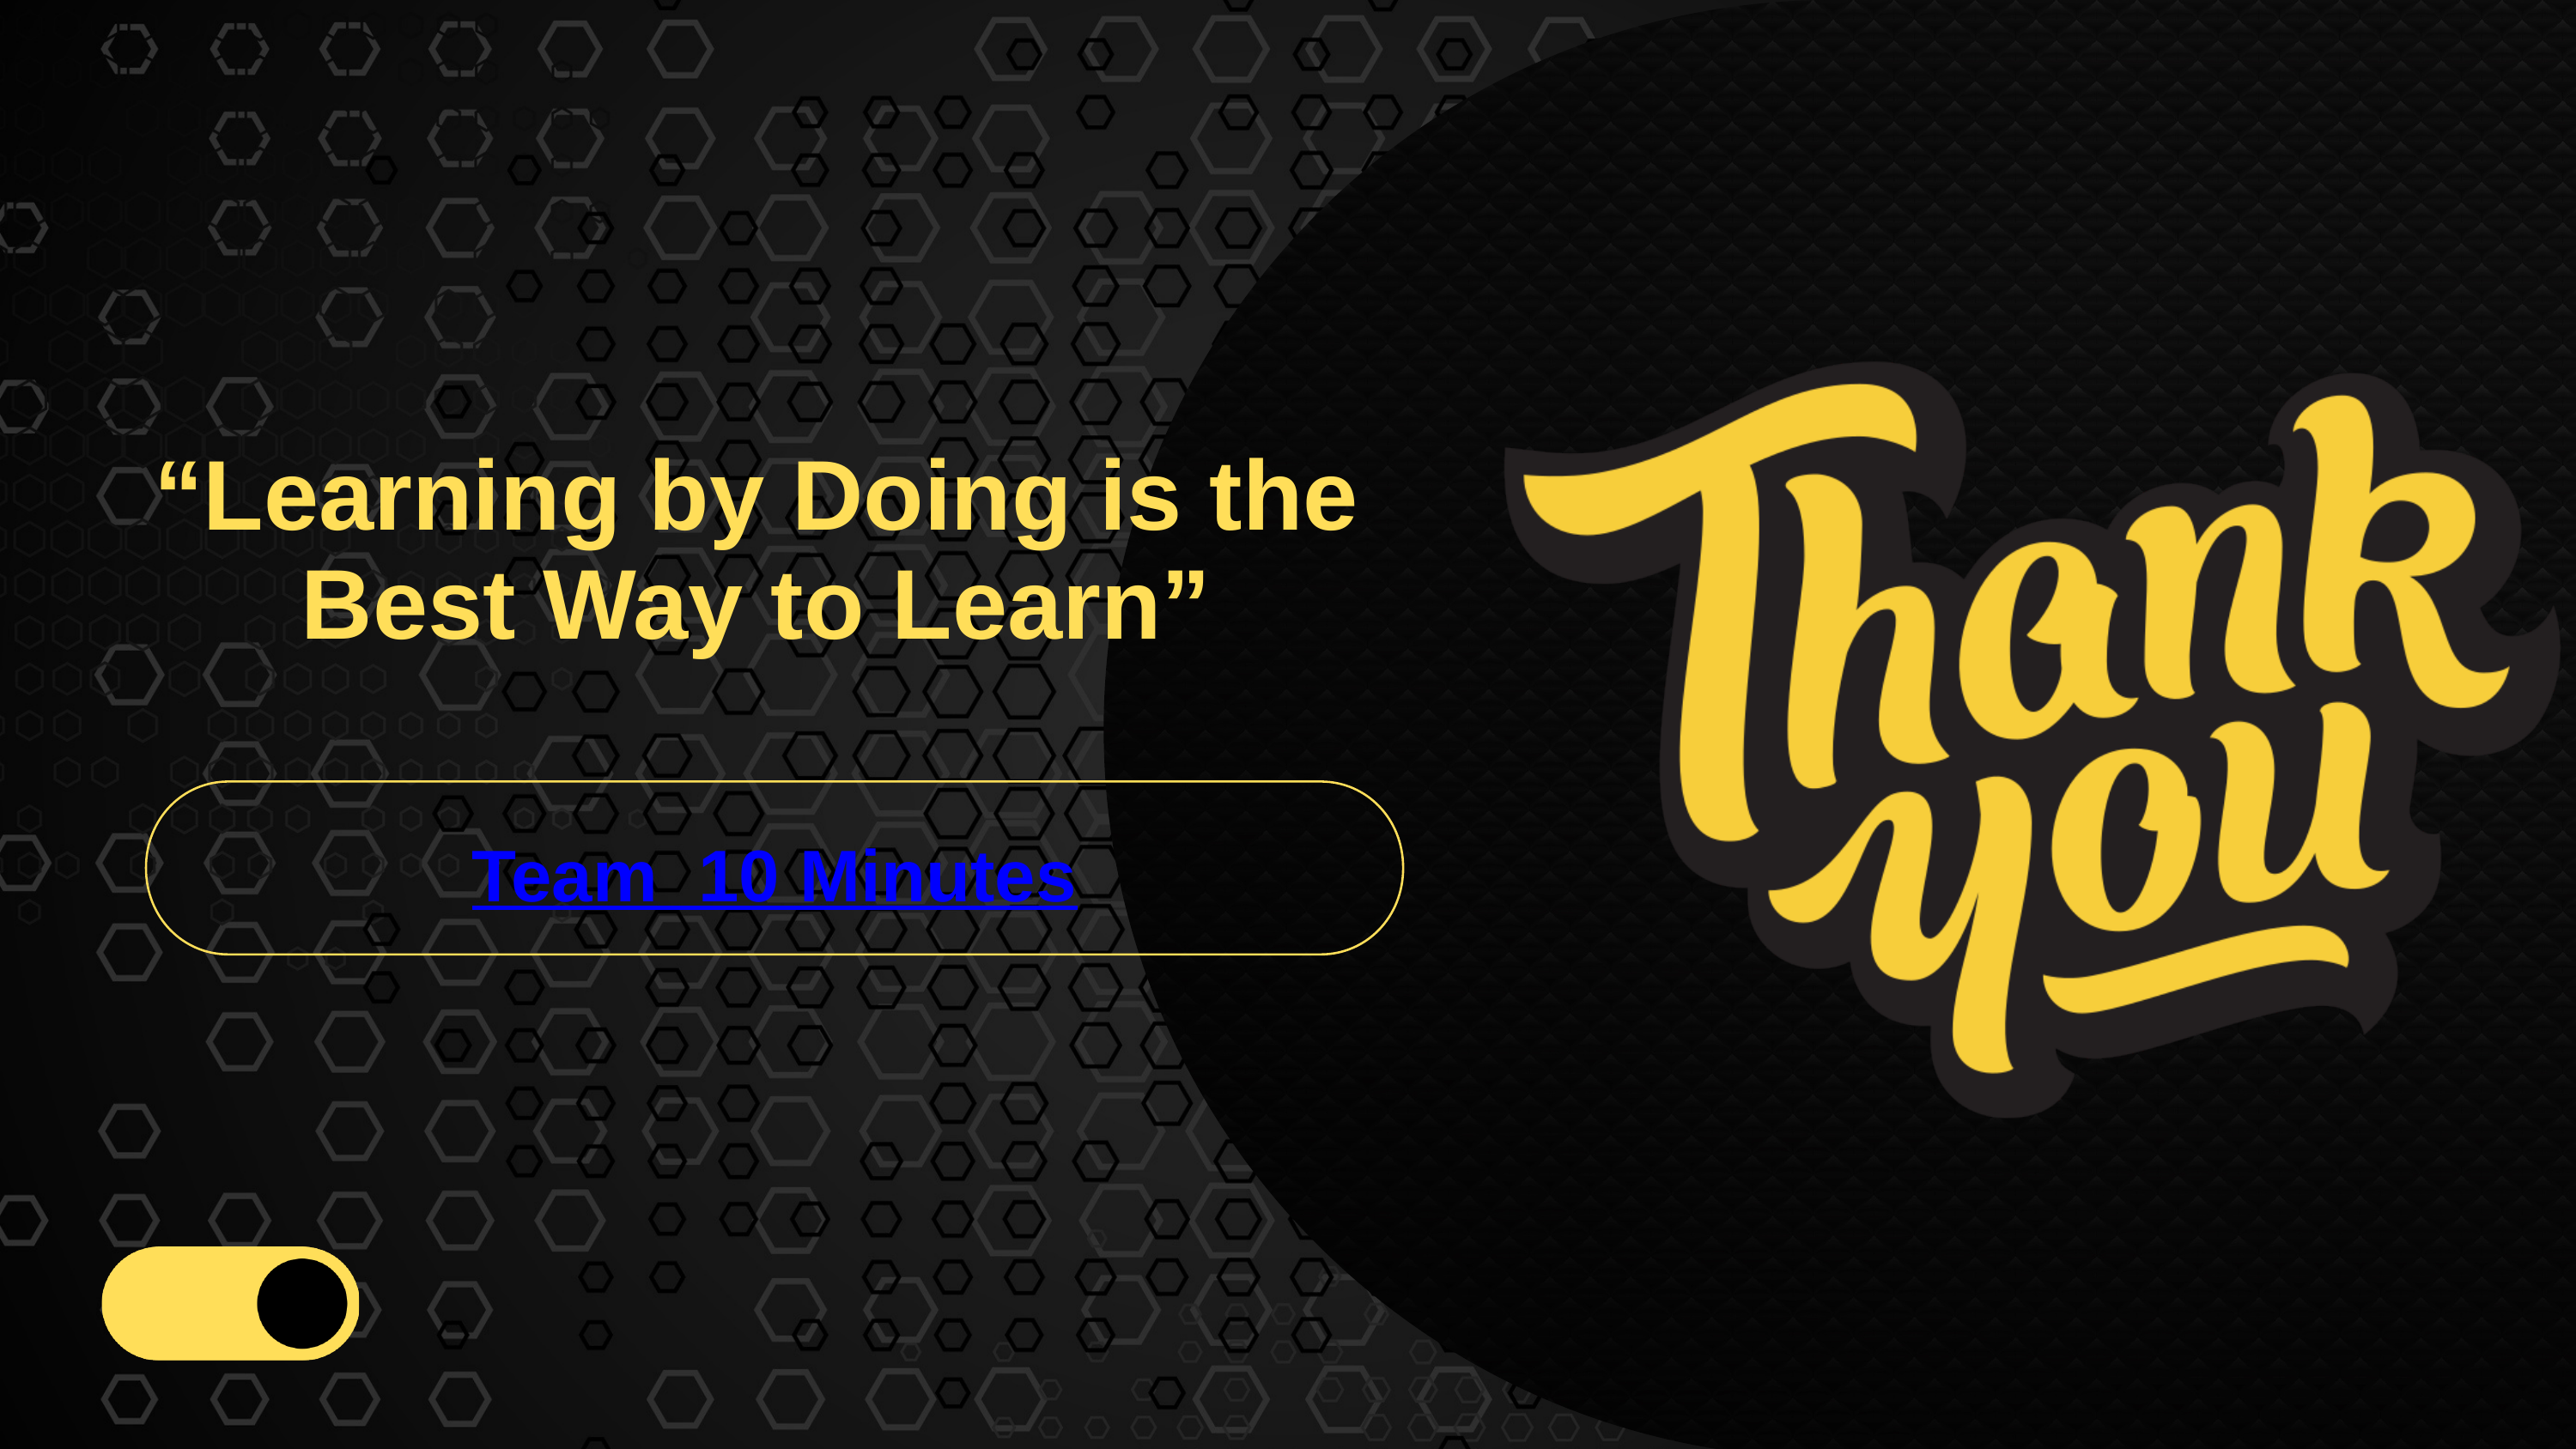

“Learning by Doing is the Best Way to Learn”

Team  10 Minutes